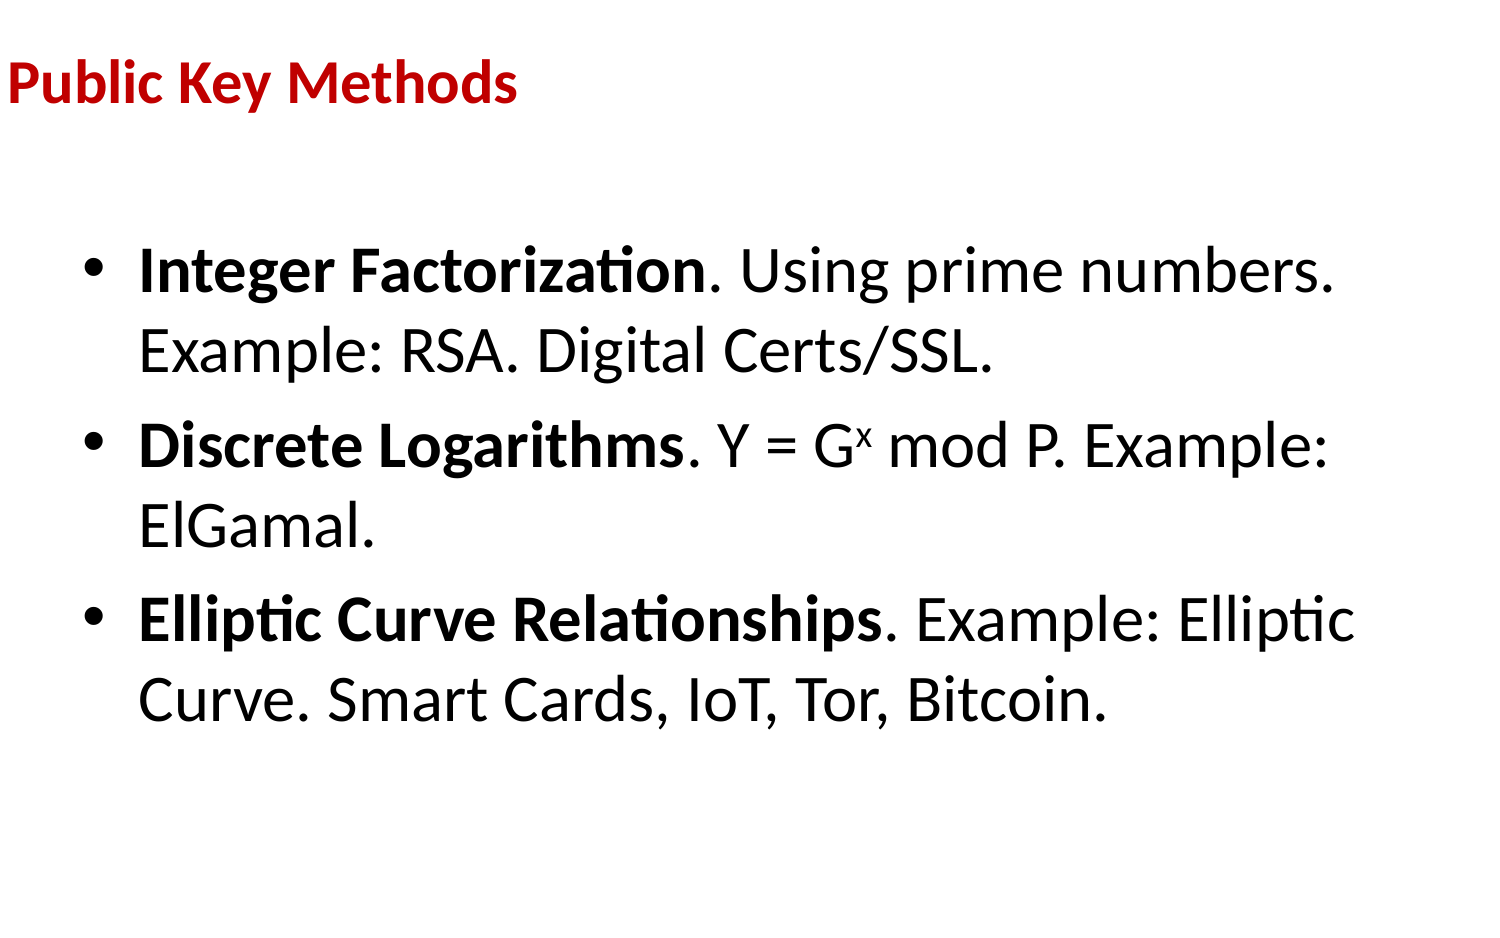

Public Key Methods
Integer Factorization. Using prime numbers. Example: RSA. Digital Certs/SSL.
Discrete Logarithms. Y = Gx mod P. Example: ElGamal.
Elliptic Curve Relationships. Example: Elliptic Curve. Smart Cards, IoT, Tor, Bitcoin.